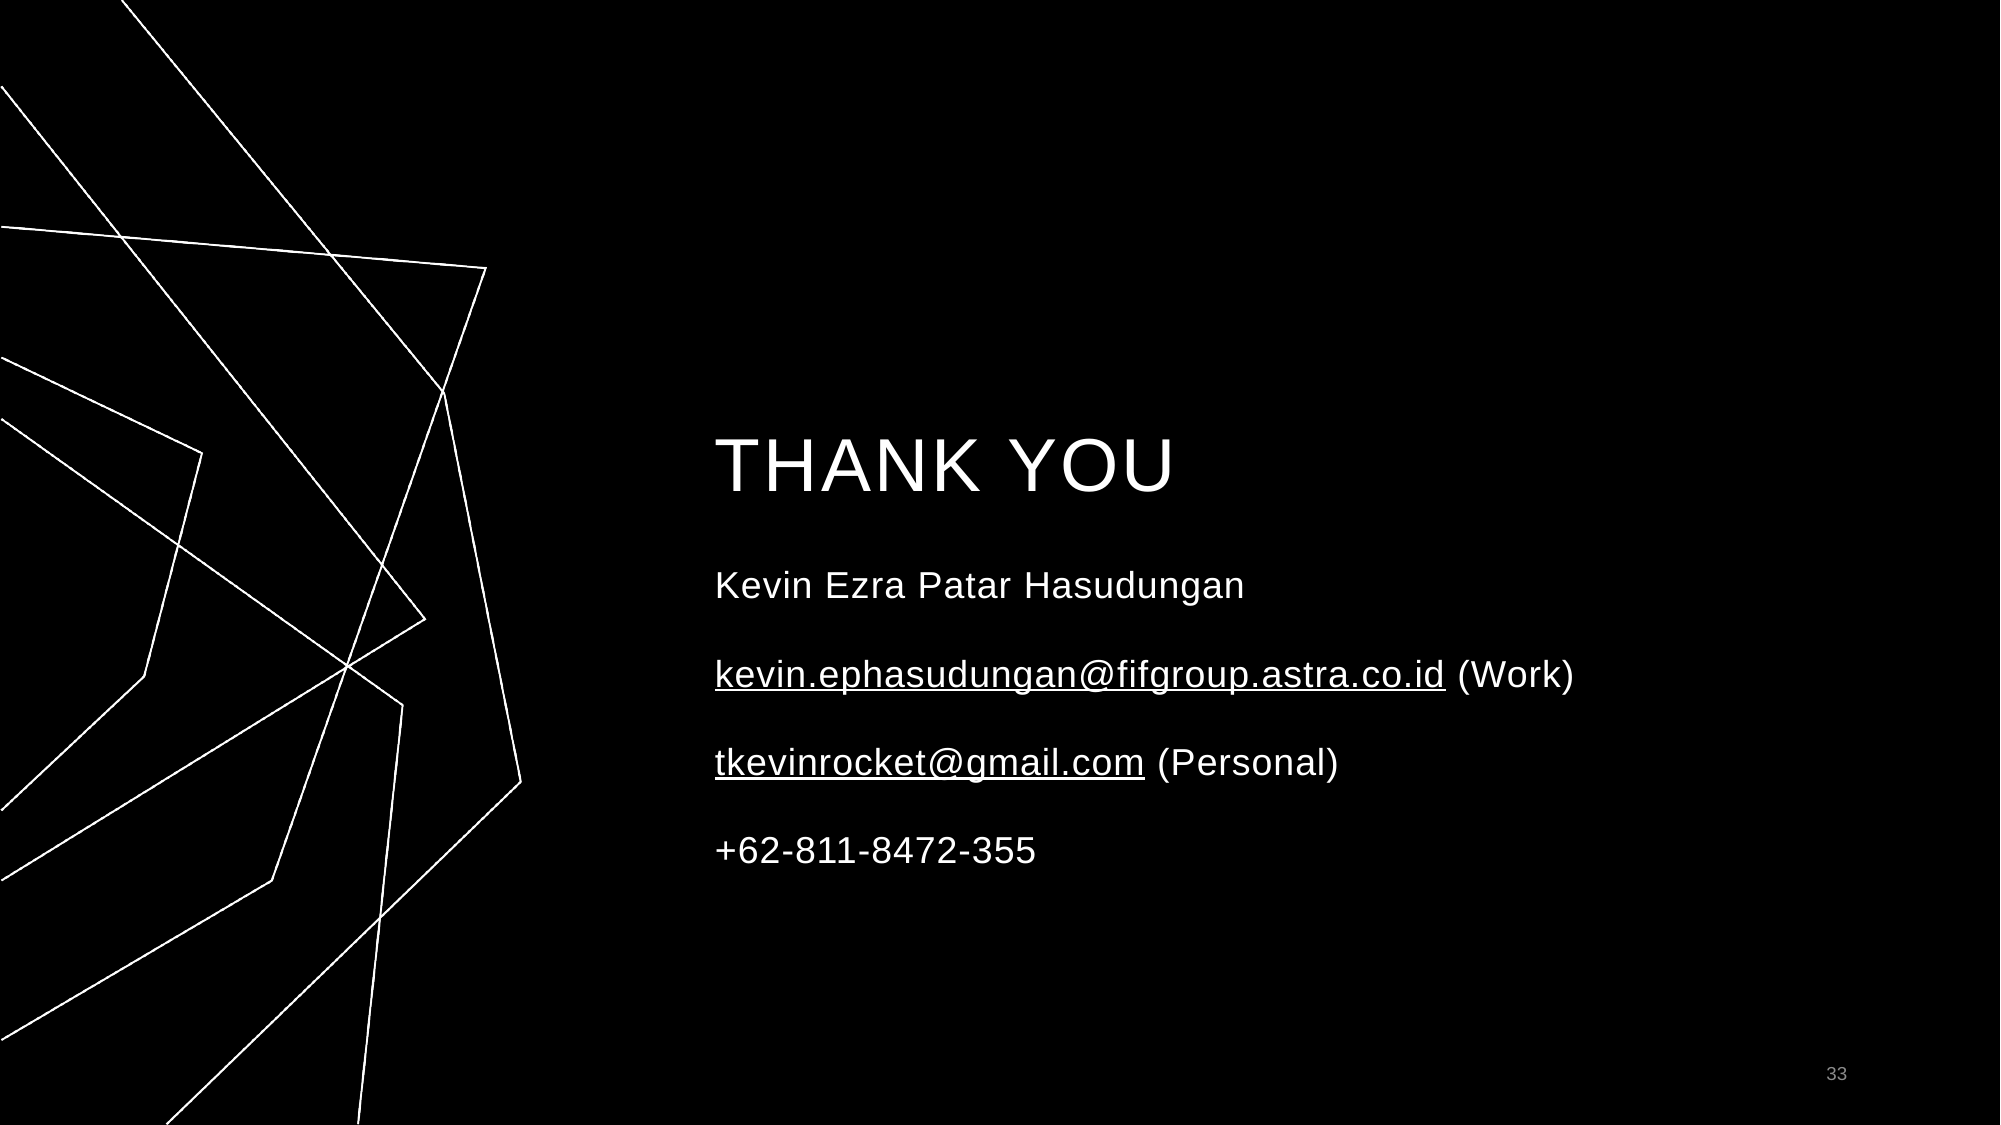

# THANK YOU
Kevin Ezra Patar Hasudungan
kevin.ephasudungan@fifgroup.astra.co.id (Work)
tkevinrocket@gmail.com (Personal)
+62-811-8472-355
33